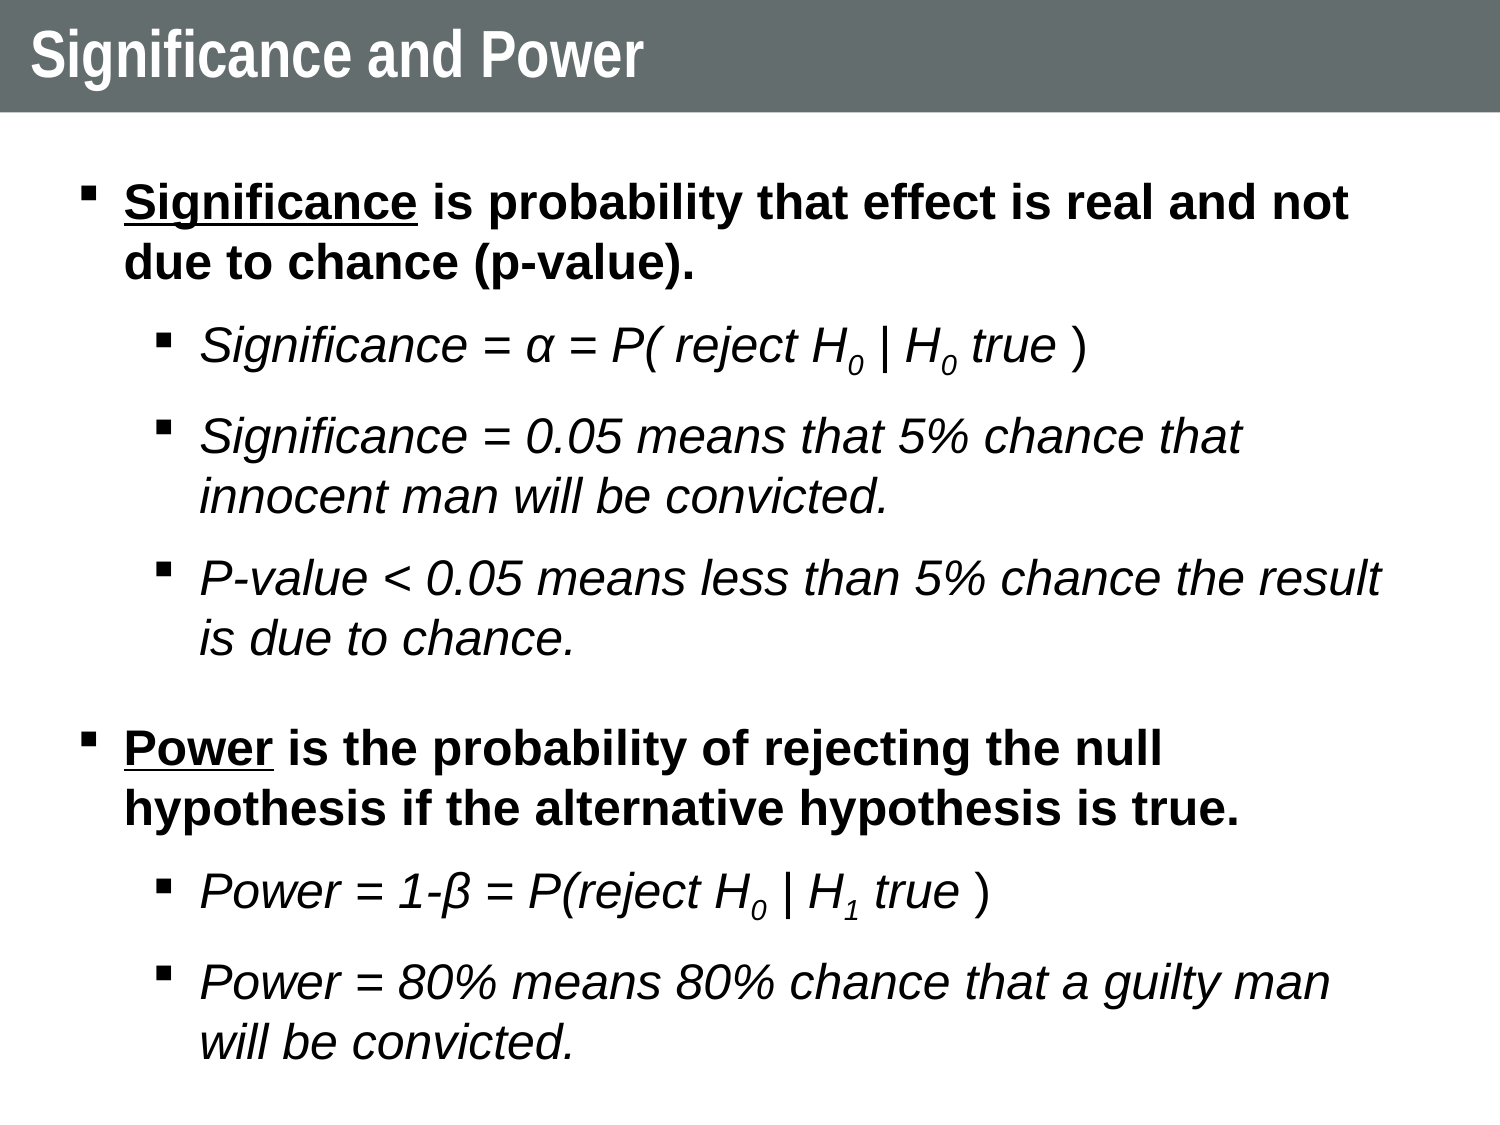

# Significance and Power
Significance is probability that effect is real and not due to chance (p-value).
Significance = α = P( reject H0 | H0 true )
Significance = 0.05 means that 5% chance that innocent man will be convicted.
P-value < 0.05 means less than 5% chance the result is due to chance.
Power is the probability of rejecting the null hypothesis if the alternative hypothesis is true.
Power = 1-β = P(reject H0 | H1 true )
Power = 80% means 80% chance that a guilty man will be convicted.